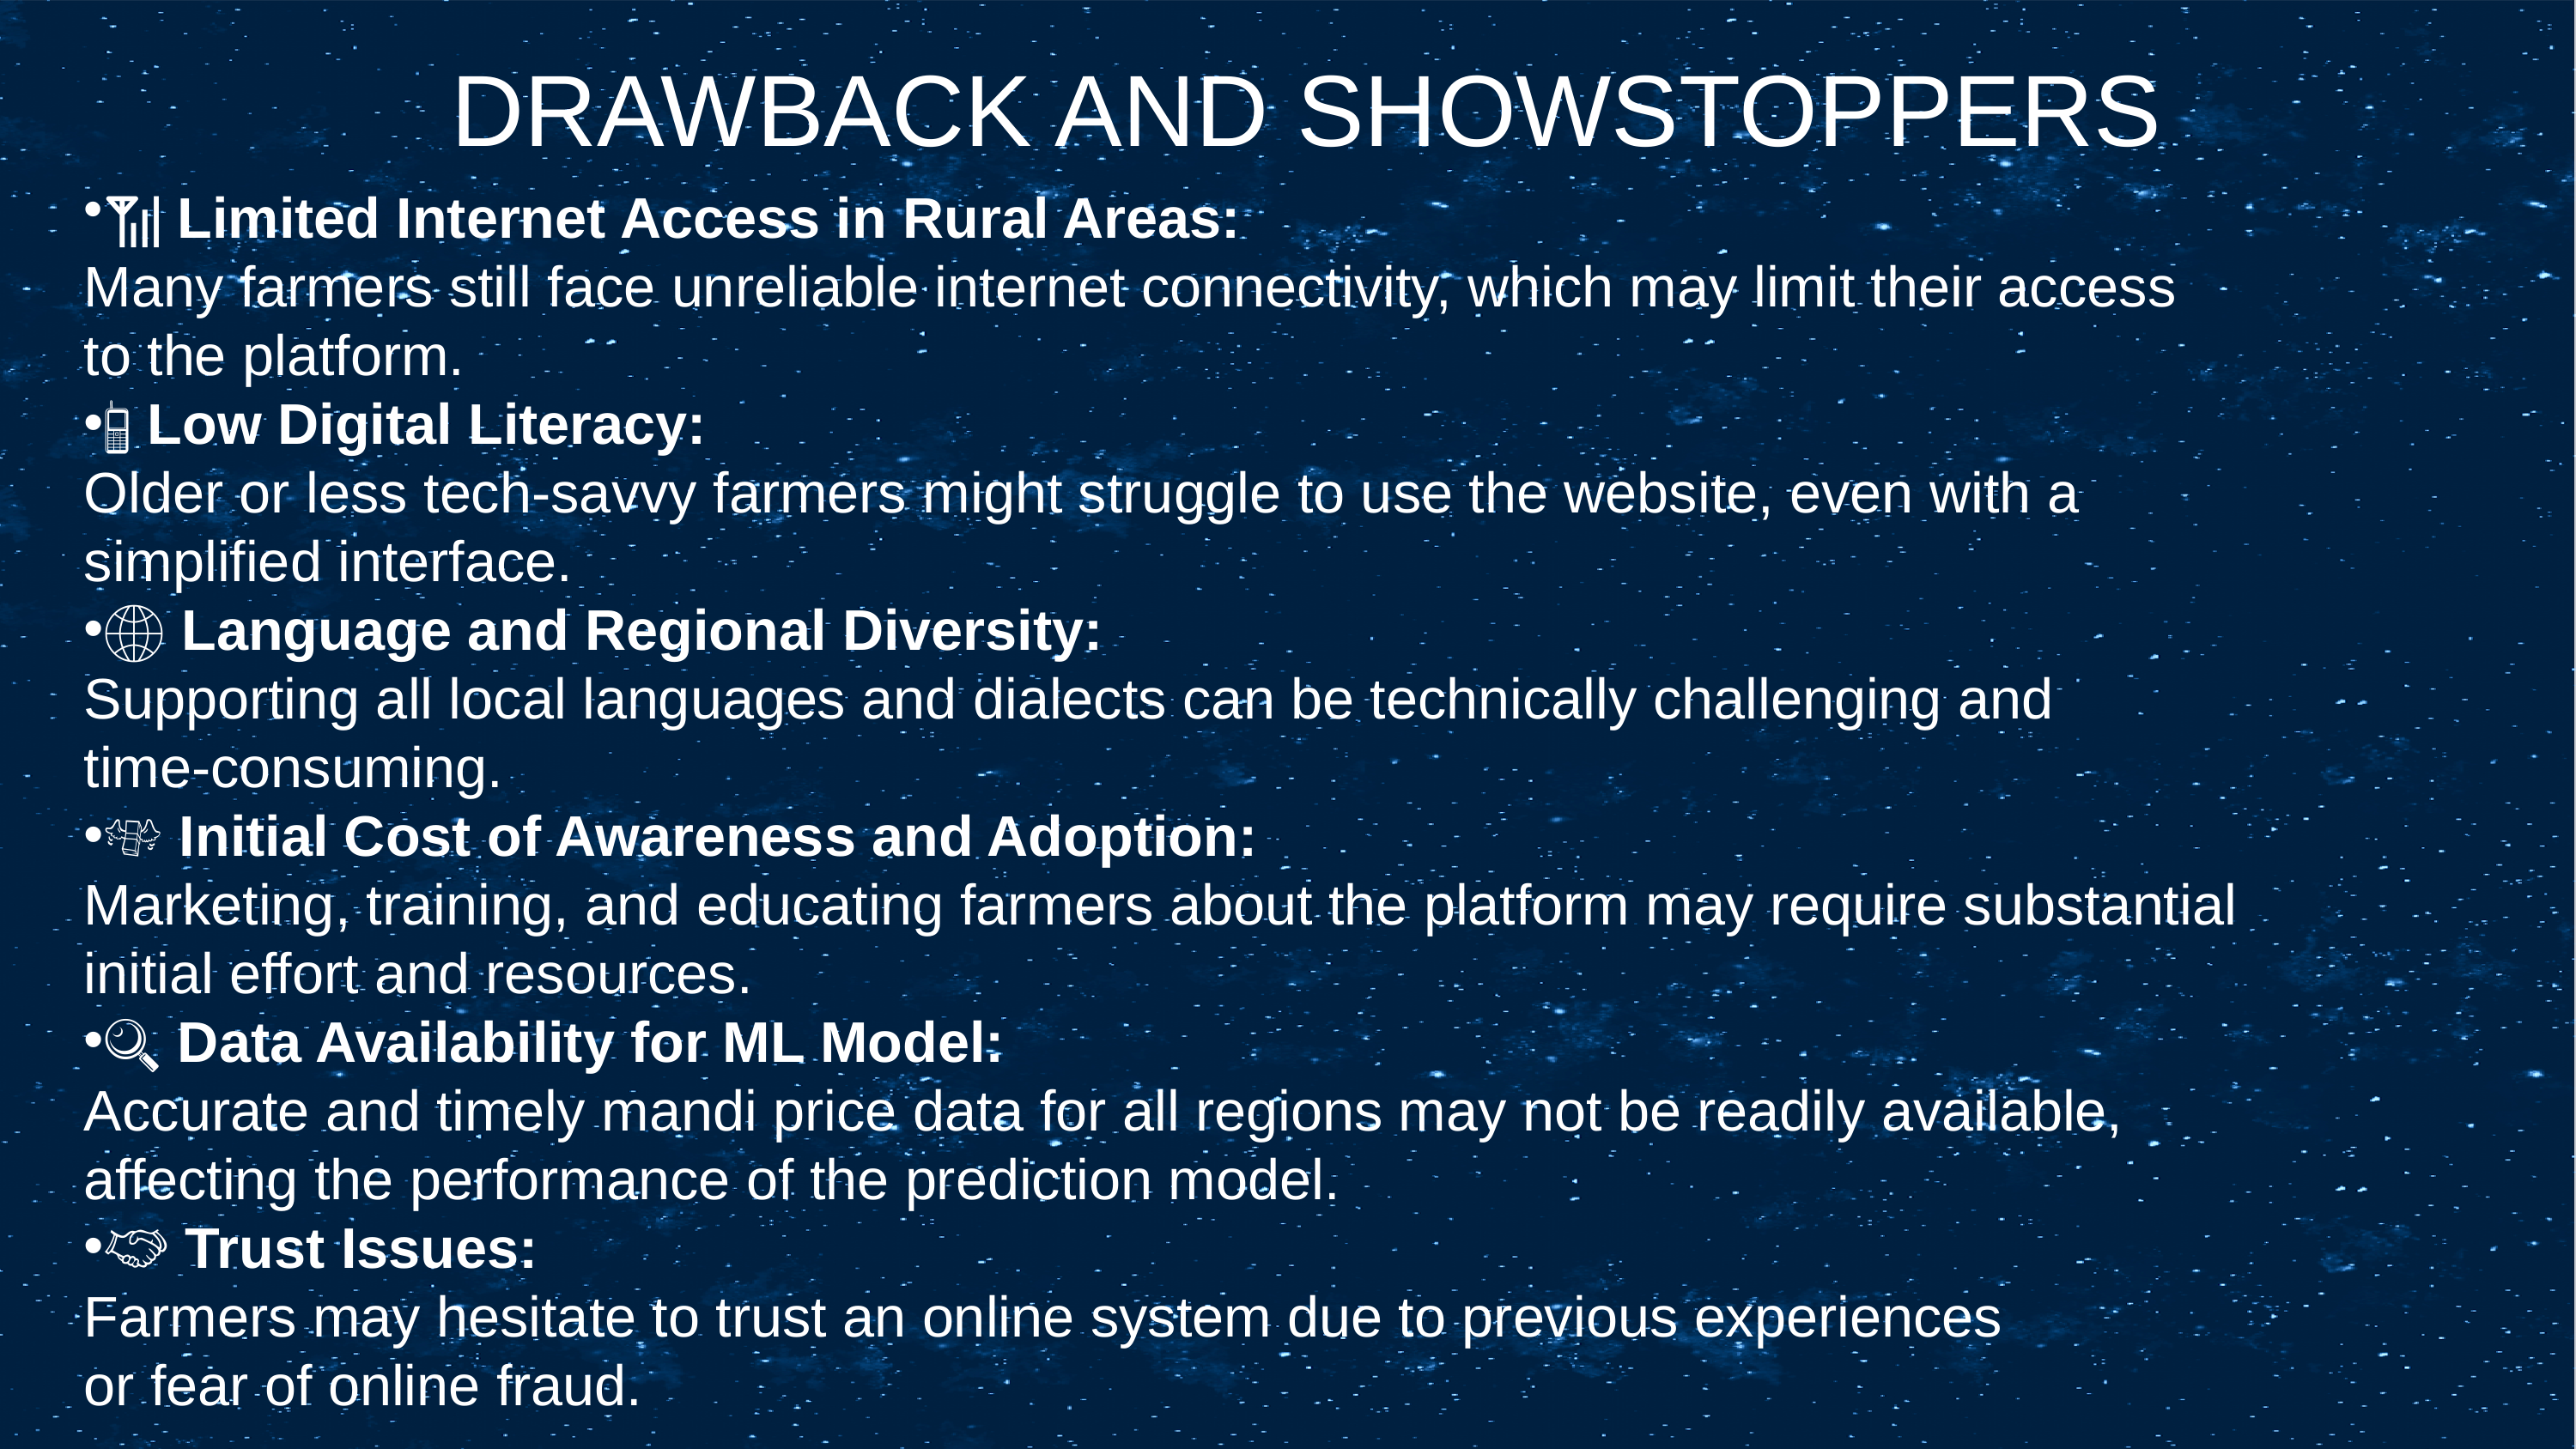

DRAWBACK AND SHOWSTOPPERS

📶 Limited Internet Access in Rural Areas:
Many farmers still face unreliable internet connectivity, which may limit their access
to the platform.
📱 Low Digital Literacy:
Older or less tech-savvy farmers might struggle to use the website, even with a
simplified interface.
🌐 Language and Regional Diversity:
Supporting all local languages and dialects can be technically challenging and
time-consuming.
💸 Initial Cost of Awareness and Adoption:
Marketing, training, and educating farmers about the platform may require substantial
initial effort and resources.
🔍 Data Availability for ML Model:
Accurate and timely mandi price data for all regions may not be readily available,
affecting the performance of the prediction model.
🤝 Trust Issues:
Farmers may hesitate to trust an online system due to previous experiences
or fear of online fraud.